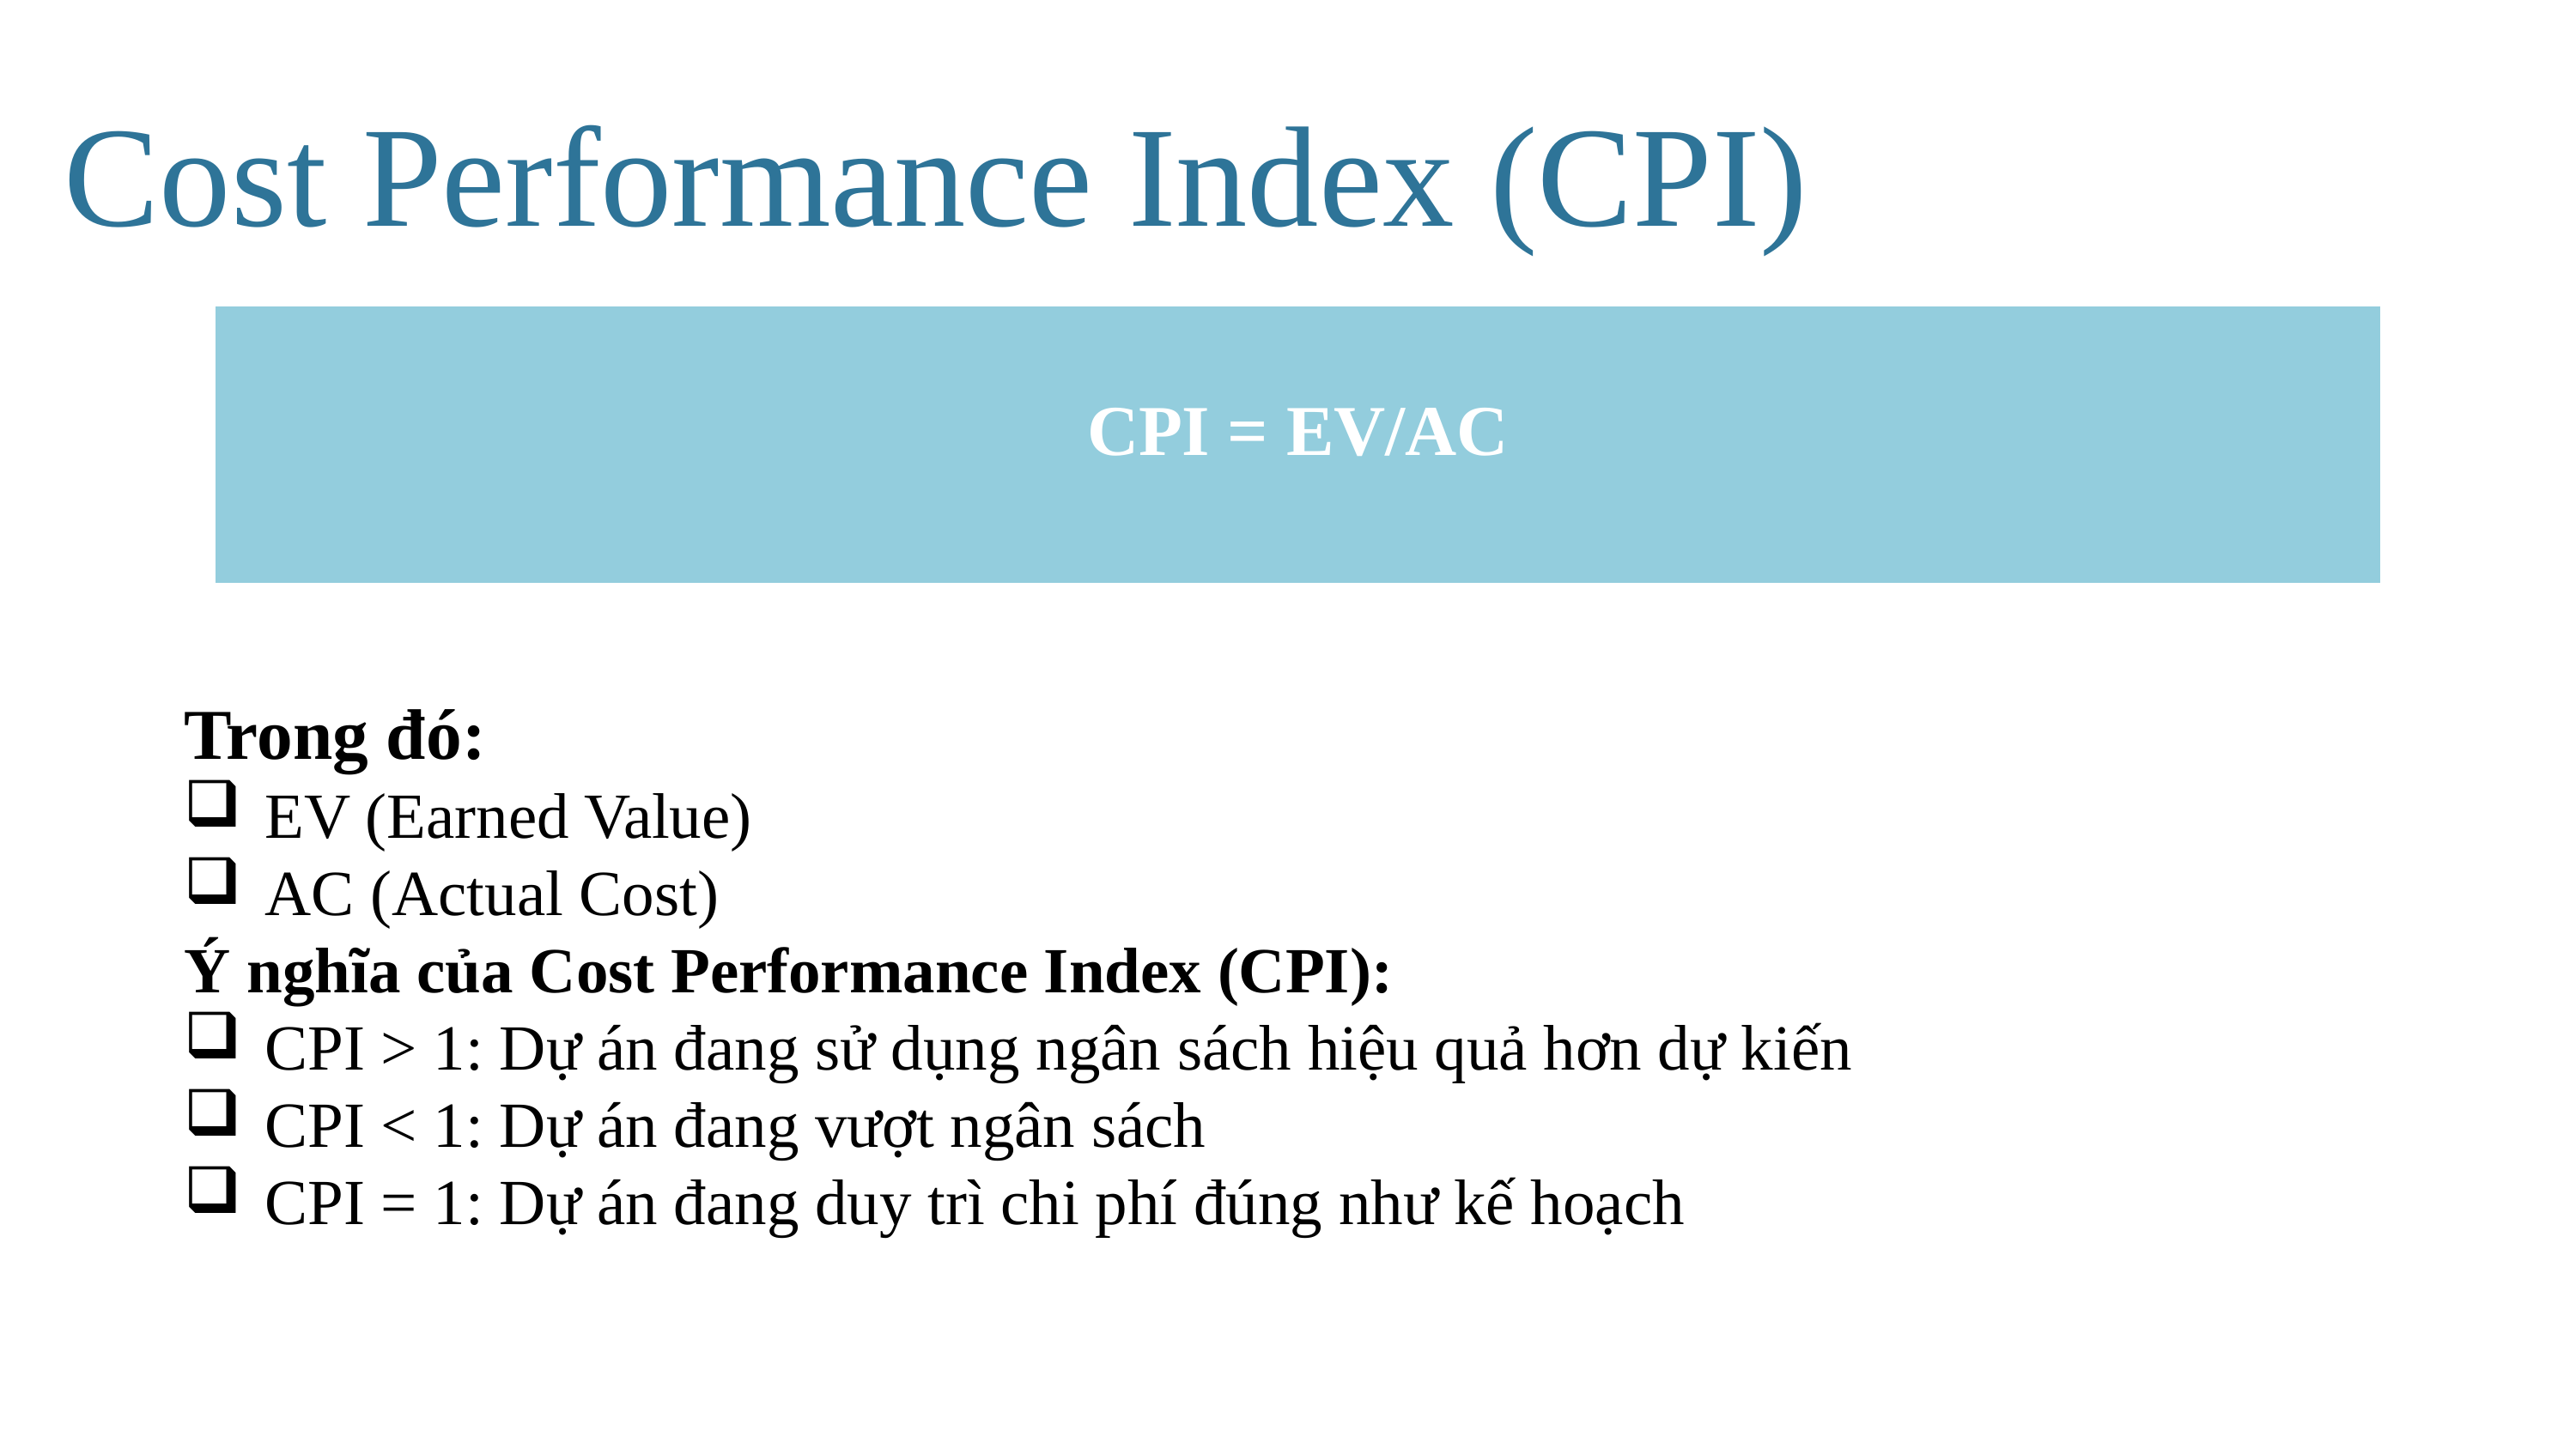

Cost Performance Index (CPI)
| CPI = EV/AC |
| --- |
Trong đó:
EV (Earned Value)
AC (Actual Cost)
Ý nghĩa của Cost Performance Index (CPI):
CPI > 1: Dự án đang sử dụng ngân sách hiệu quả hơn dự kiến
CPI < 1: Dự án đang vượt ngân sách
CPI = 1: Dự án đang duy trì chi phí đúng như kế hoạch